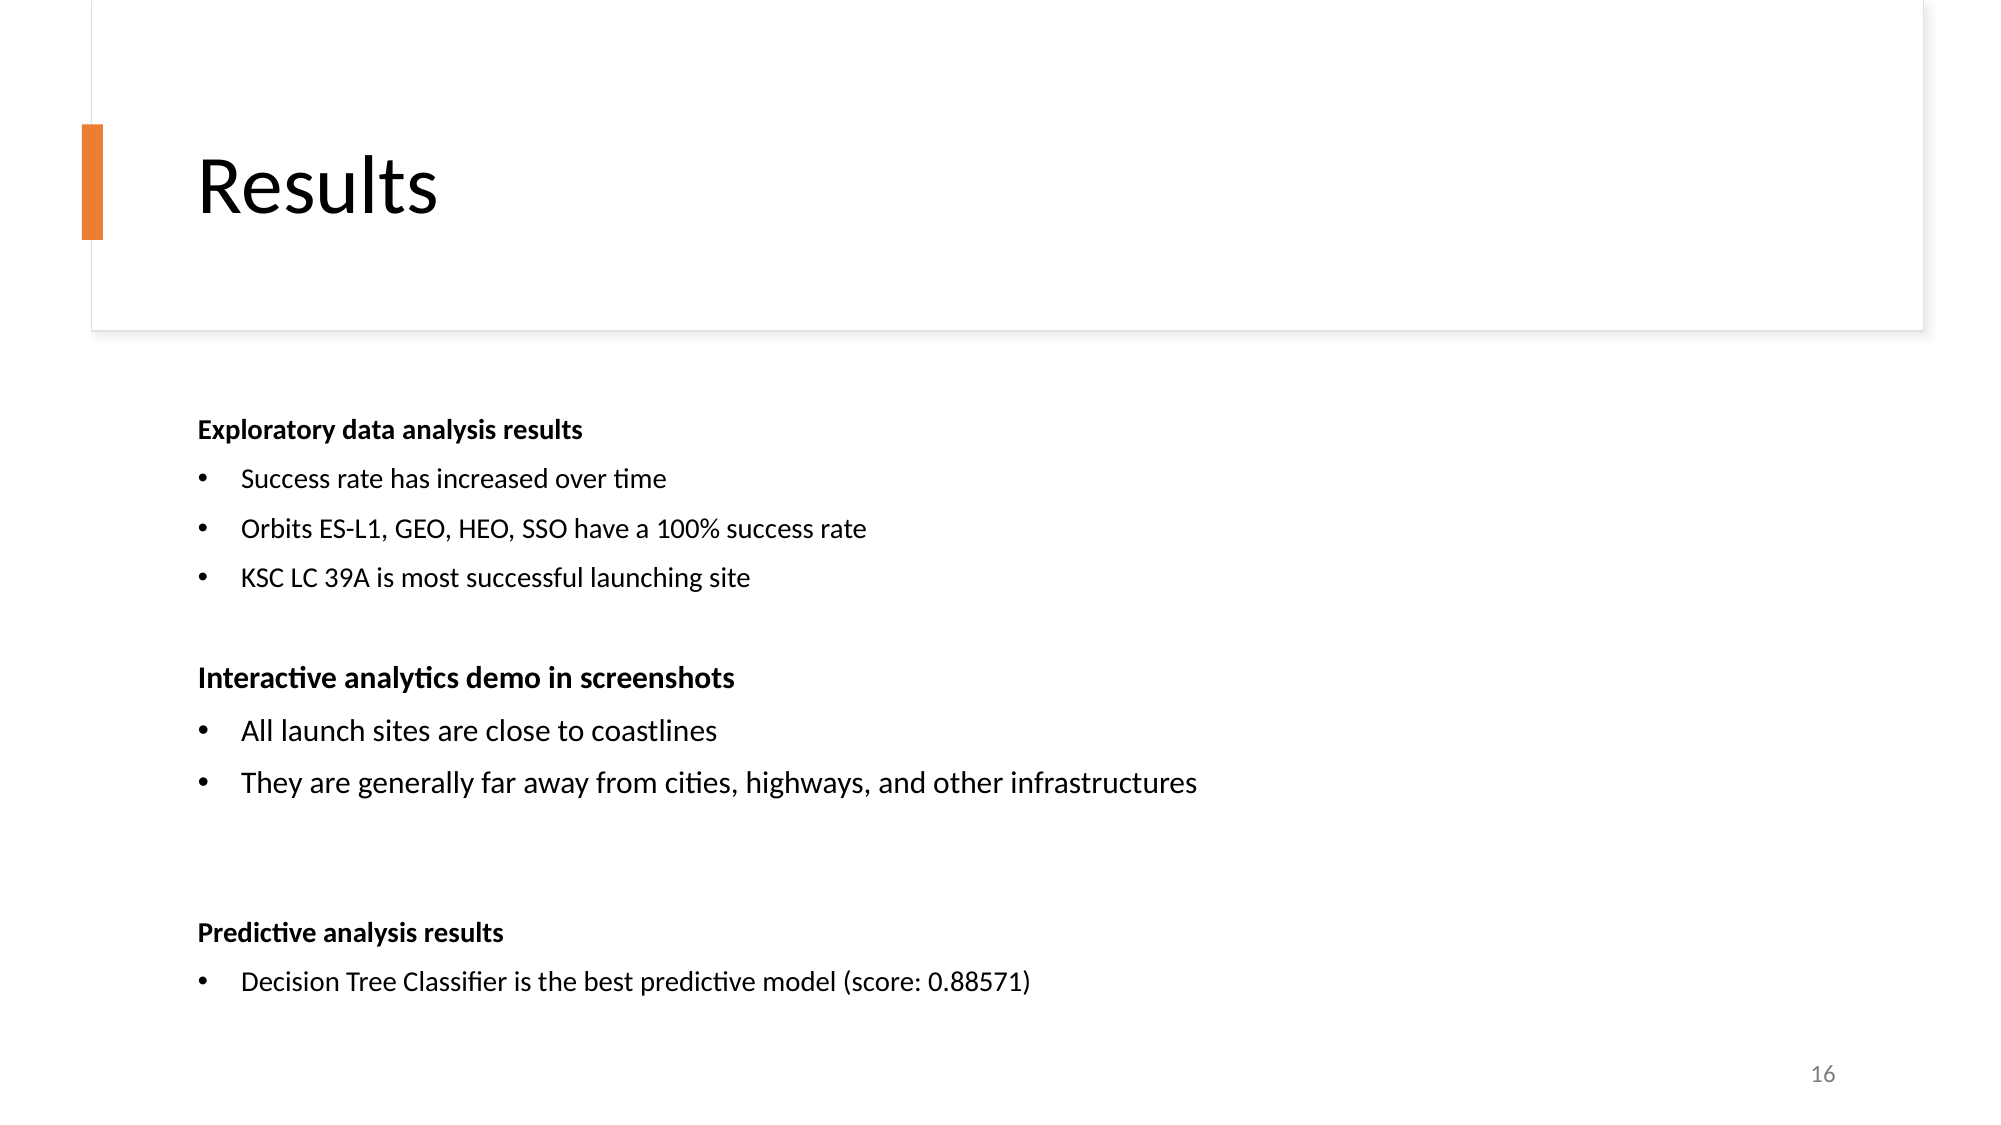

Results

Exploratory data analysis results
Success rate has increased over time
Orbits ES-L1, GEO, HEO, SSO have a 100% success rate
KSC LC 39A is most successful launching site

Interactive analytics demo in screenshots
All launch sites are close to coastlines
They are generally far away from cities, highways, and other infrastructures

Predictive analysis results
Decision Tree Classifier is the best predictive model (score: 0.88571)

16